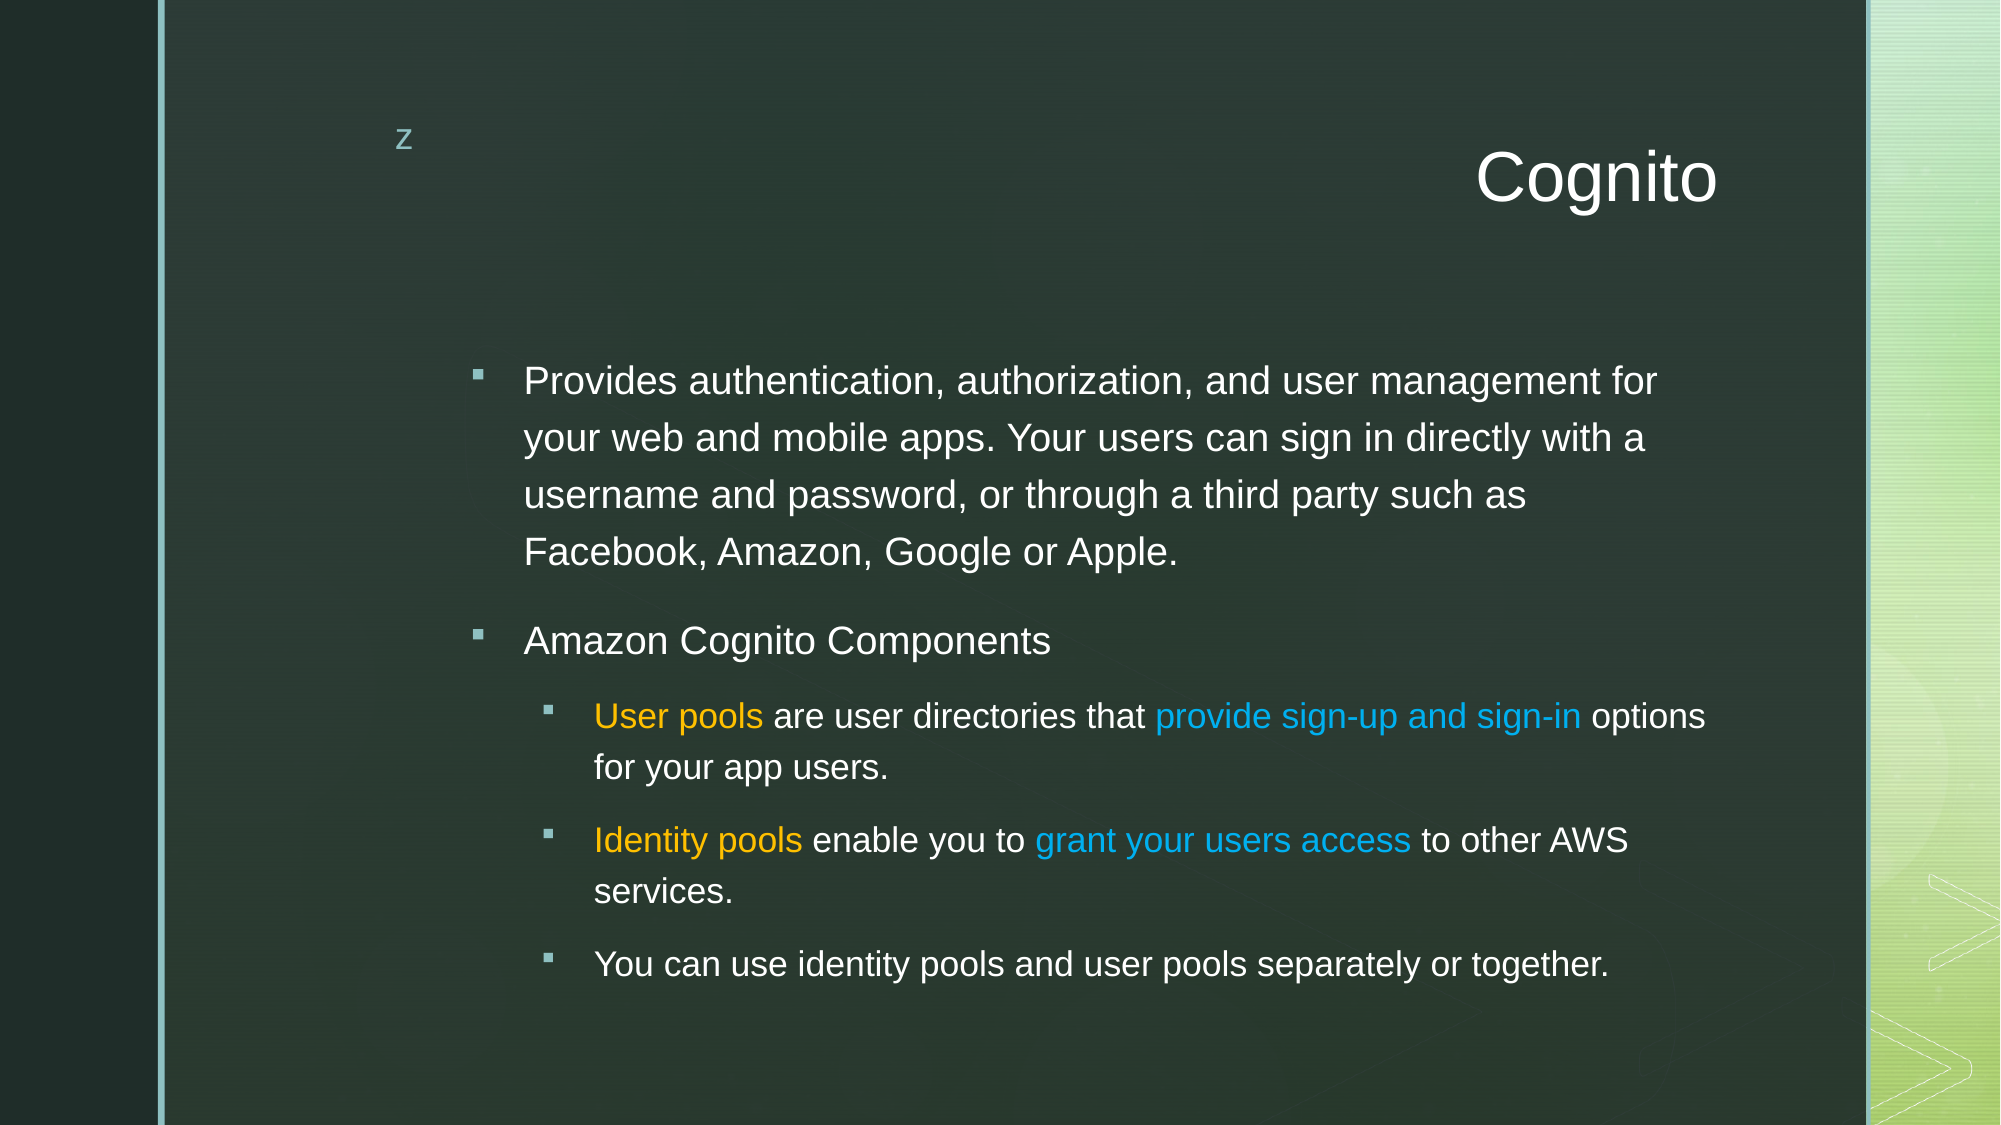

# Cognito
Provides authentication, authorization, and user management for your web and mobile apps. Your users can sign in directly with a username and password, or through a third party such as Facebook, Amazon, Google or Apple.
Amazon Cognito Components
User pools are user directories that provide sign-up and sign-in options for your app users.
Identity pools enable you to grant your users access to other AWS services.
You can use identity pools and user pools separately or together.